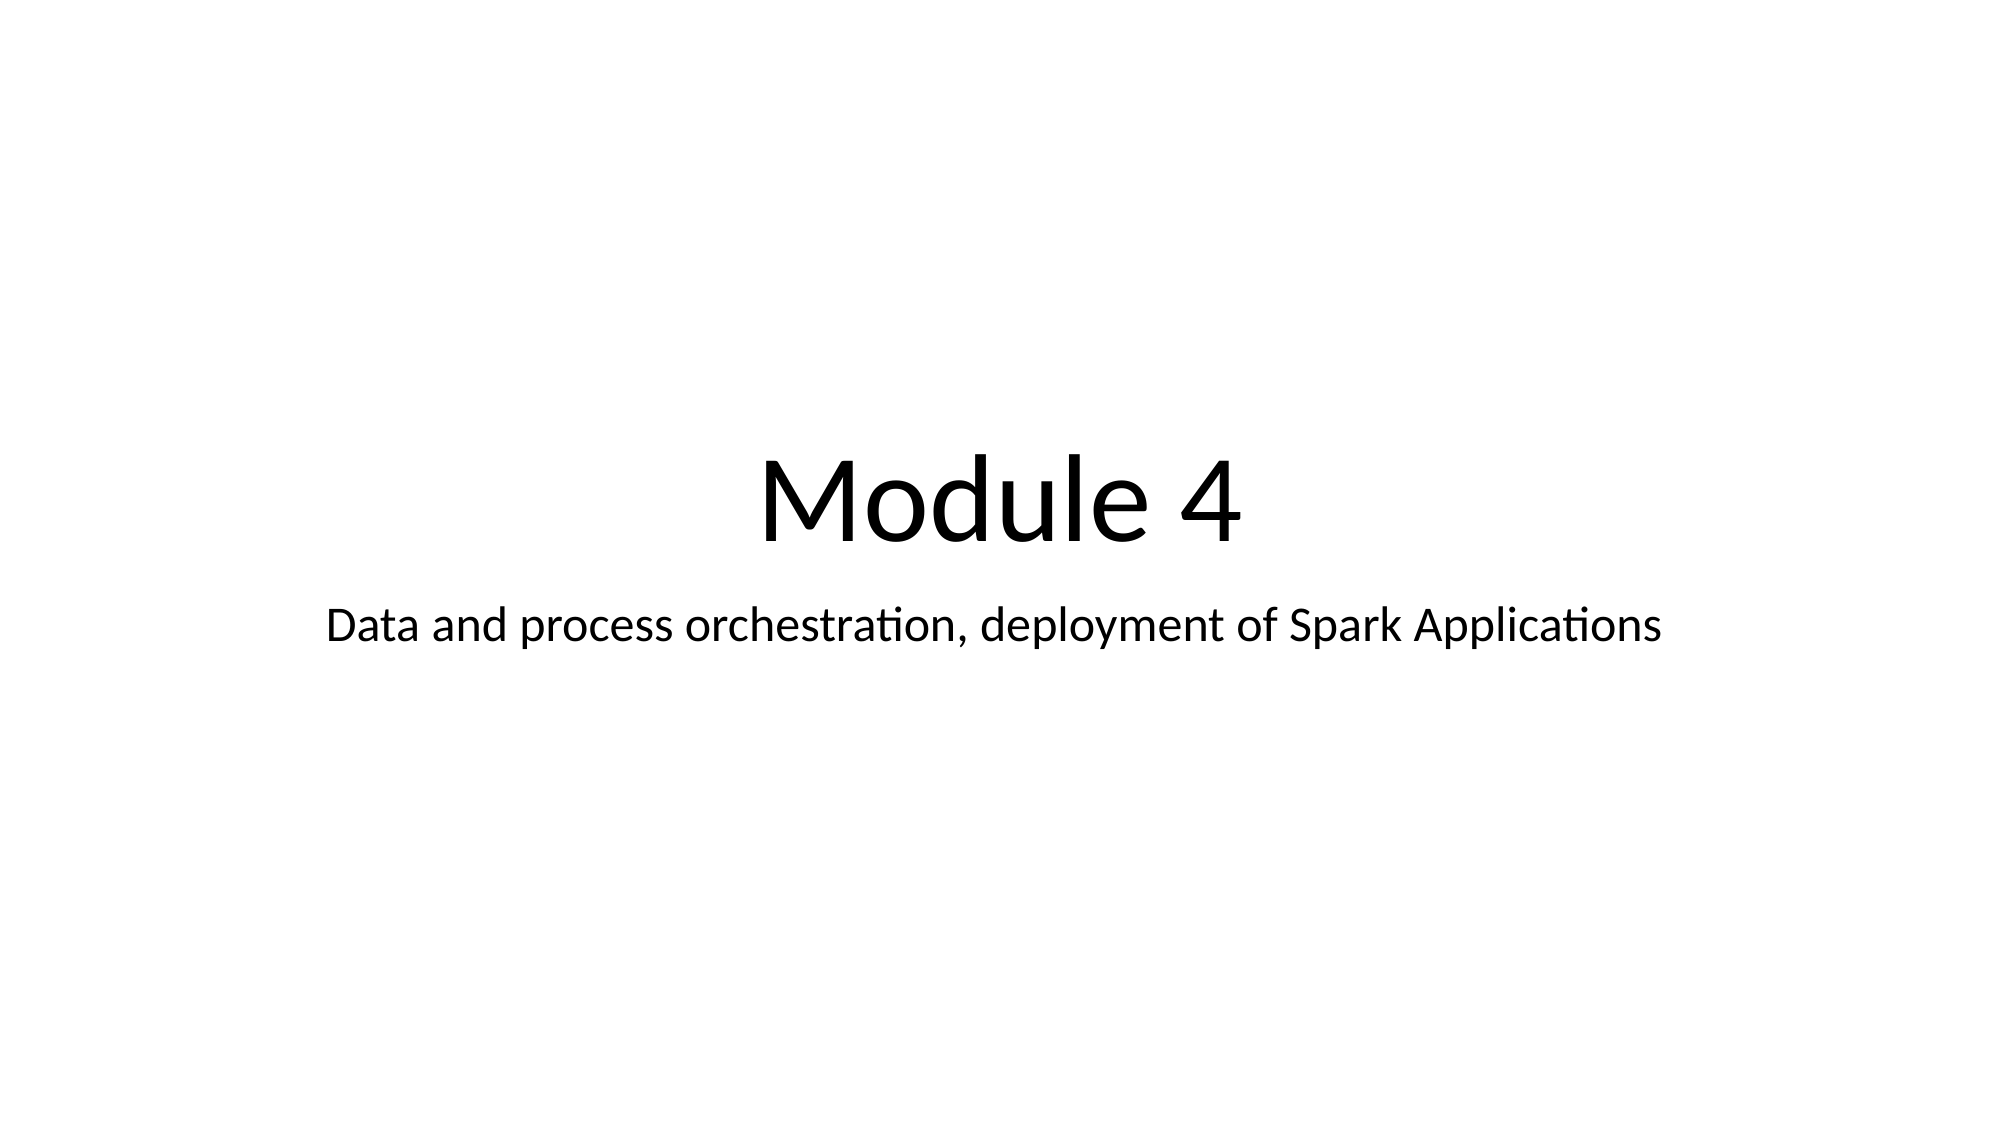

# Module 4
Data and process orchestration, deployment of Spark Applications